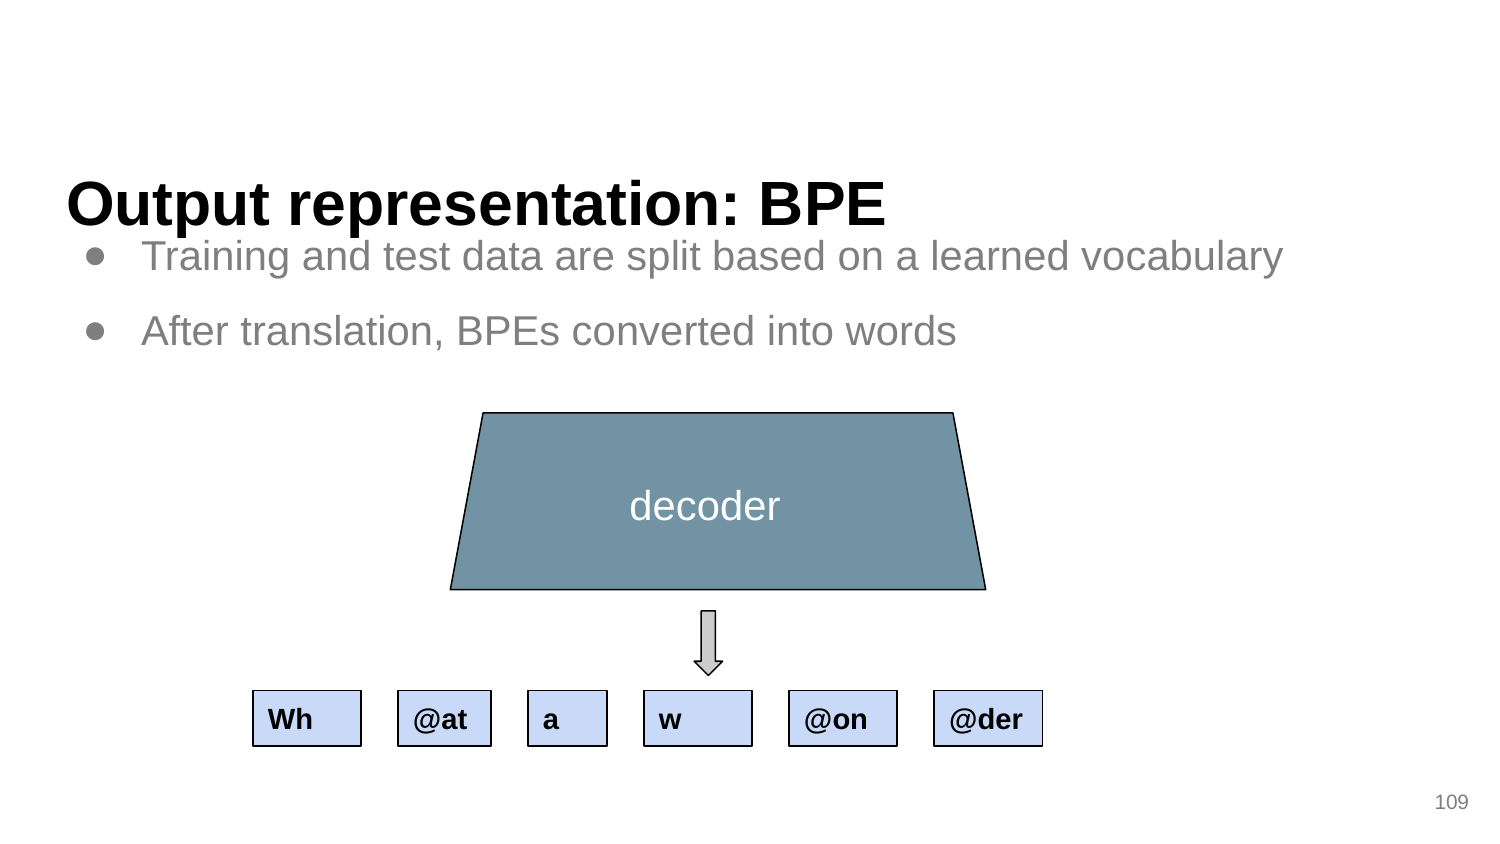

# Output representation: BPE

Training and test data are split based on a learned vocabulary
After translation, BPEs converted into words

decoder

Wh
@at
a
w
@on
@der
109